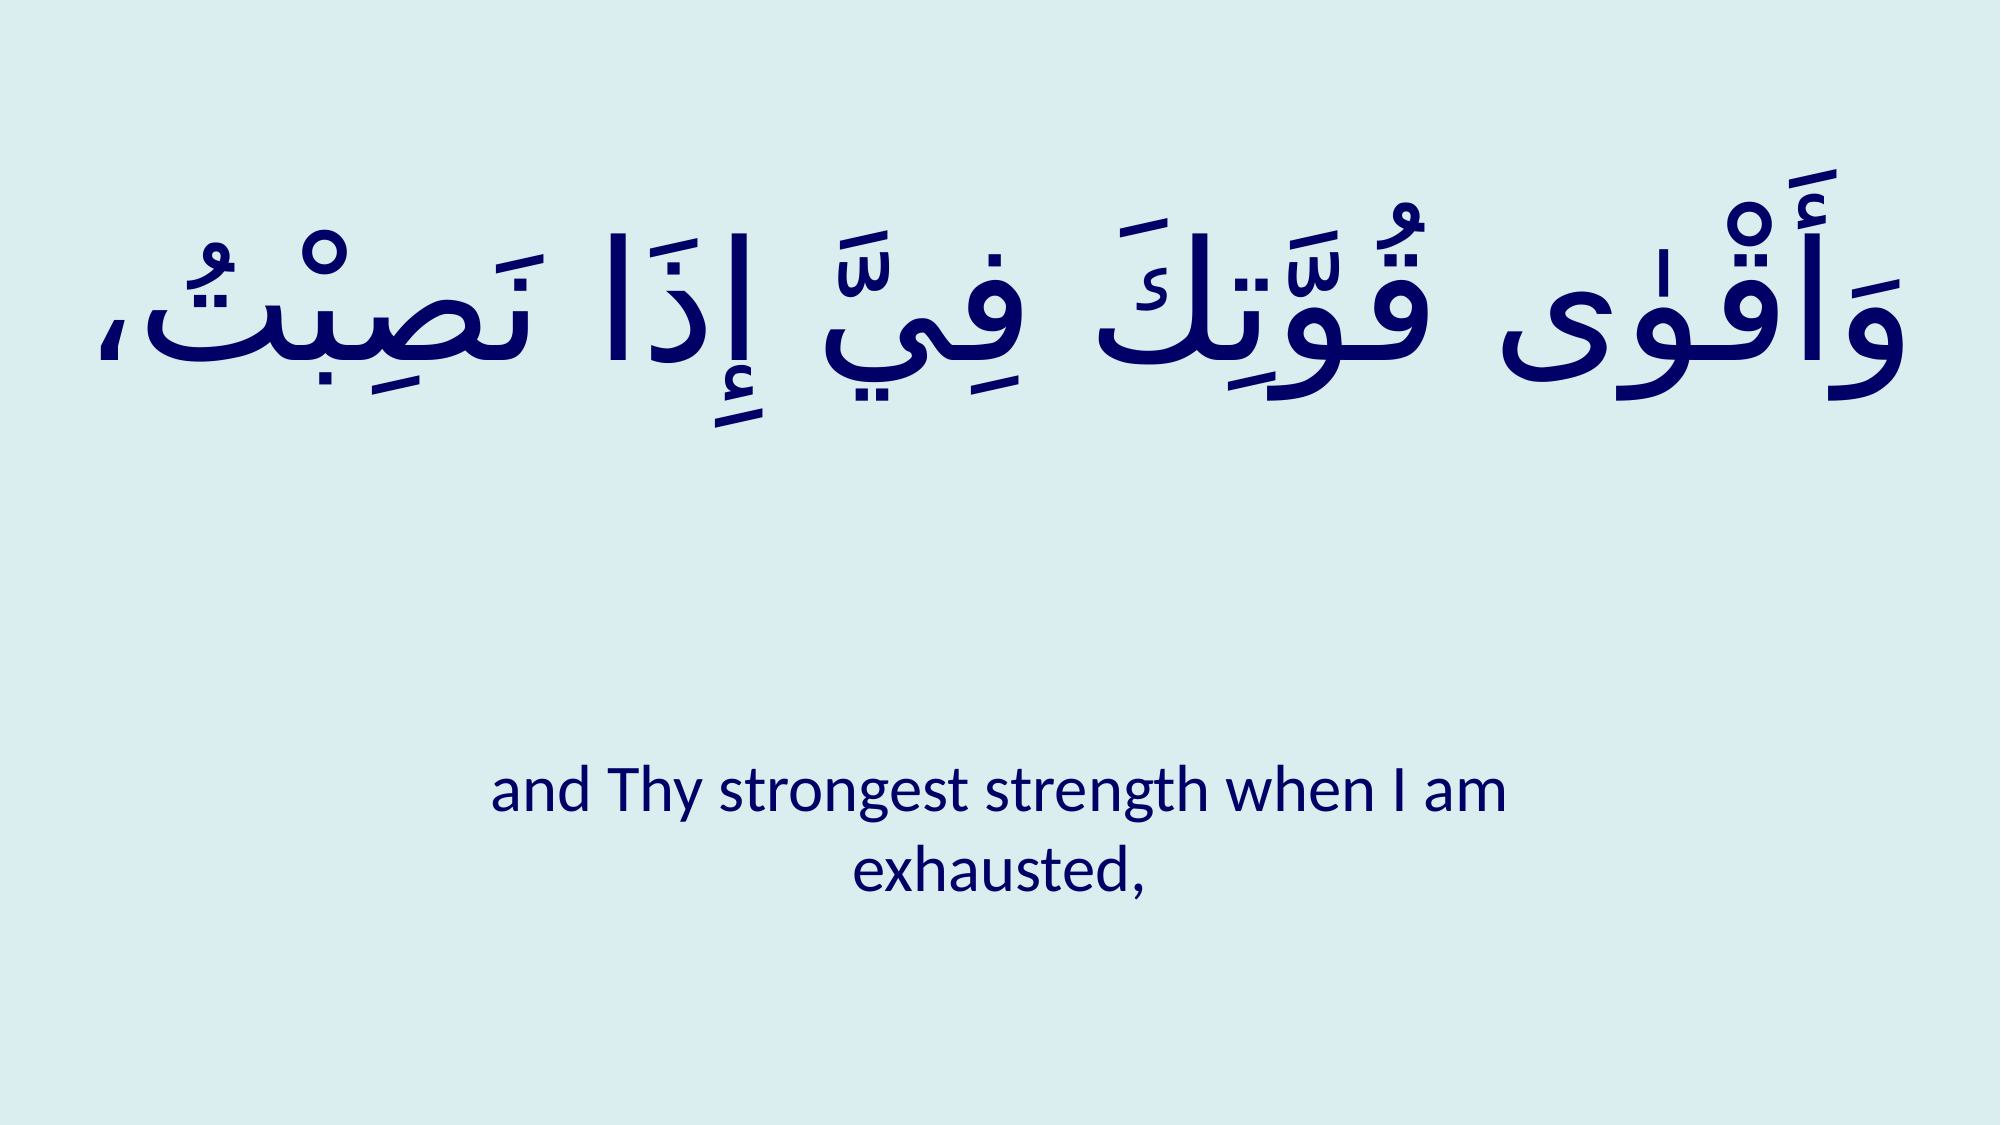

# وَأَقْوٰى قُوَّتِكَ فِيَّ إِذَا نَصِبْتُ،
and Thy strongest strength when I am exhausted,